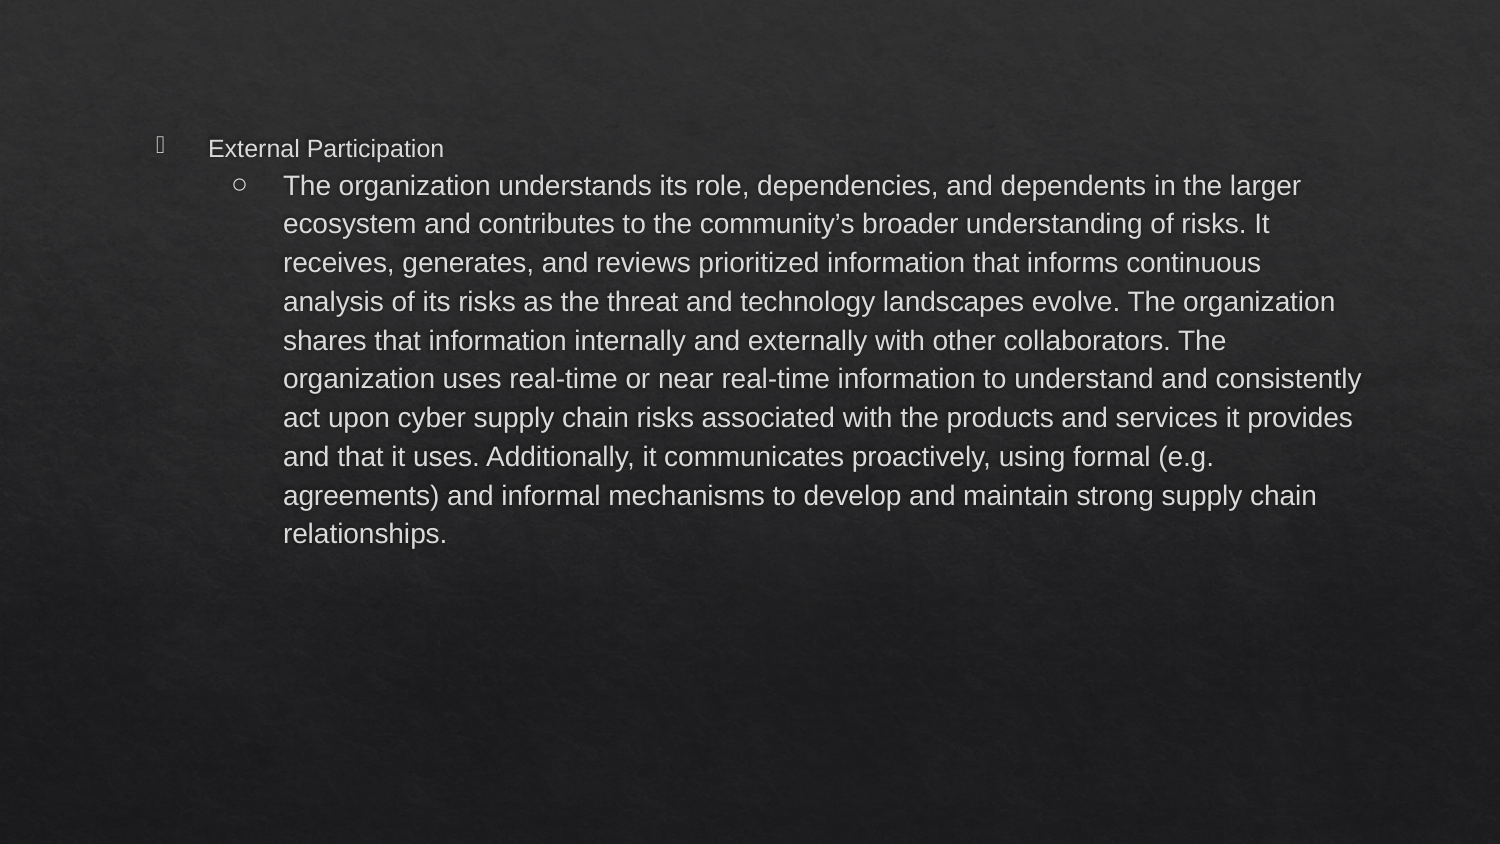

External Participation
The organization understands its role, dependencies, and dependents in the larger ecosystem and contributes to the community’s broader understanding of risks. It receives, generates, and reviews prioritized information that informs continuous analysis of its risks as the threat and technology landscapes evolve. The organization shares that information internally and externally with other collaborators. The organization uses real-time or near real-time information to understand and consistently act upon cyber supply chain risks associated with the products and services it provides and that it uses. Additionally, it communicates proactively, using formal (e.g. agreements) and informal mechanisms to develop and maintain strong supply chain relationships.